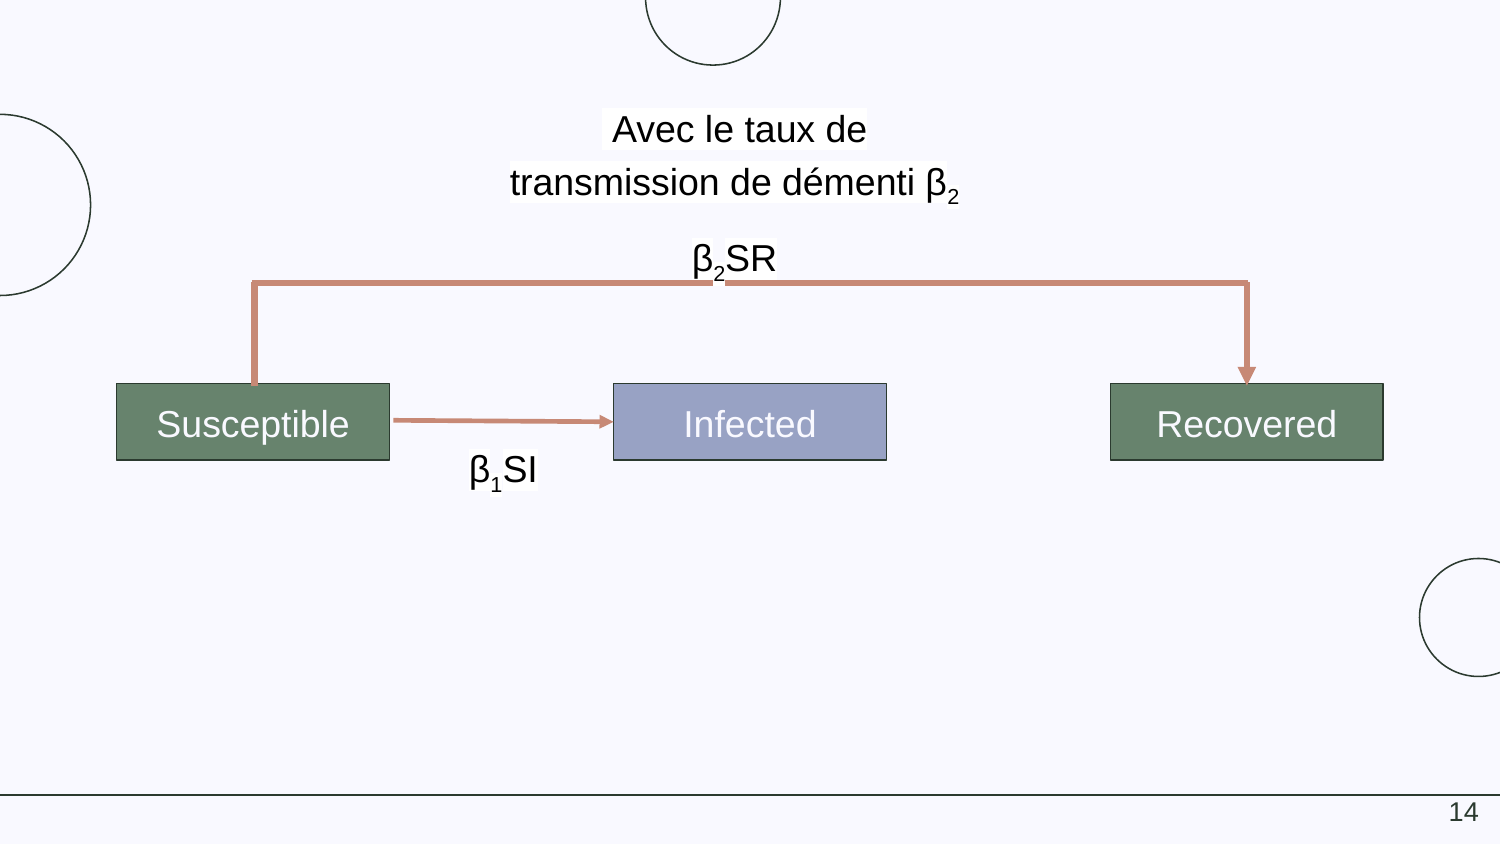

Avec le taux de transmission de démenti β2
β2SR
Susceptible
Infected
Recovered
β1SI
14